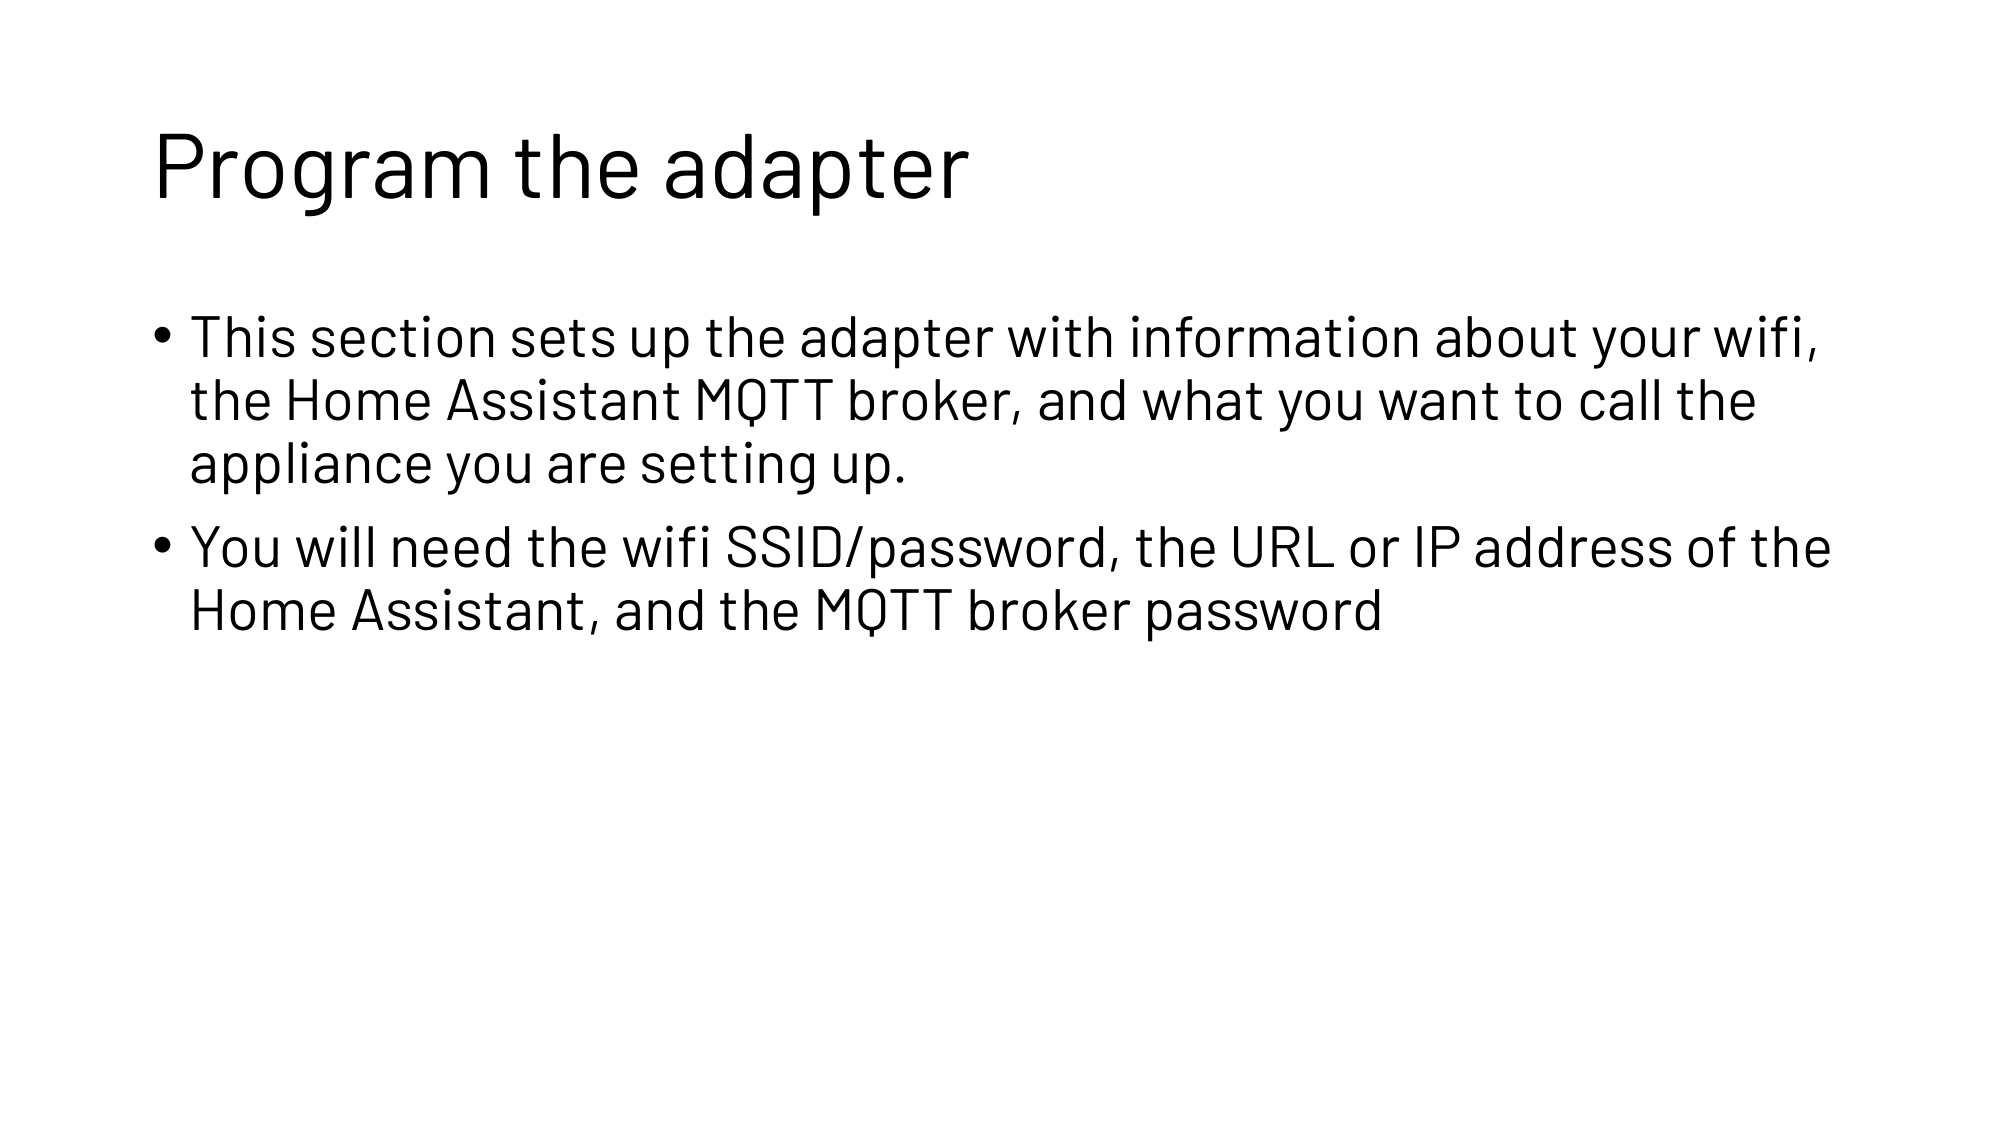

# Program the adapter
This section sets up the adapter with information about your wifi, the Home Assistant MQTT broker, and what you want to call the appliance you are setting up.
You will need the wifi SSID/password, the URL or IP address of the Home Assistant, and the MQTT broker password